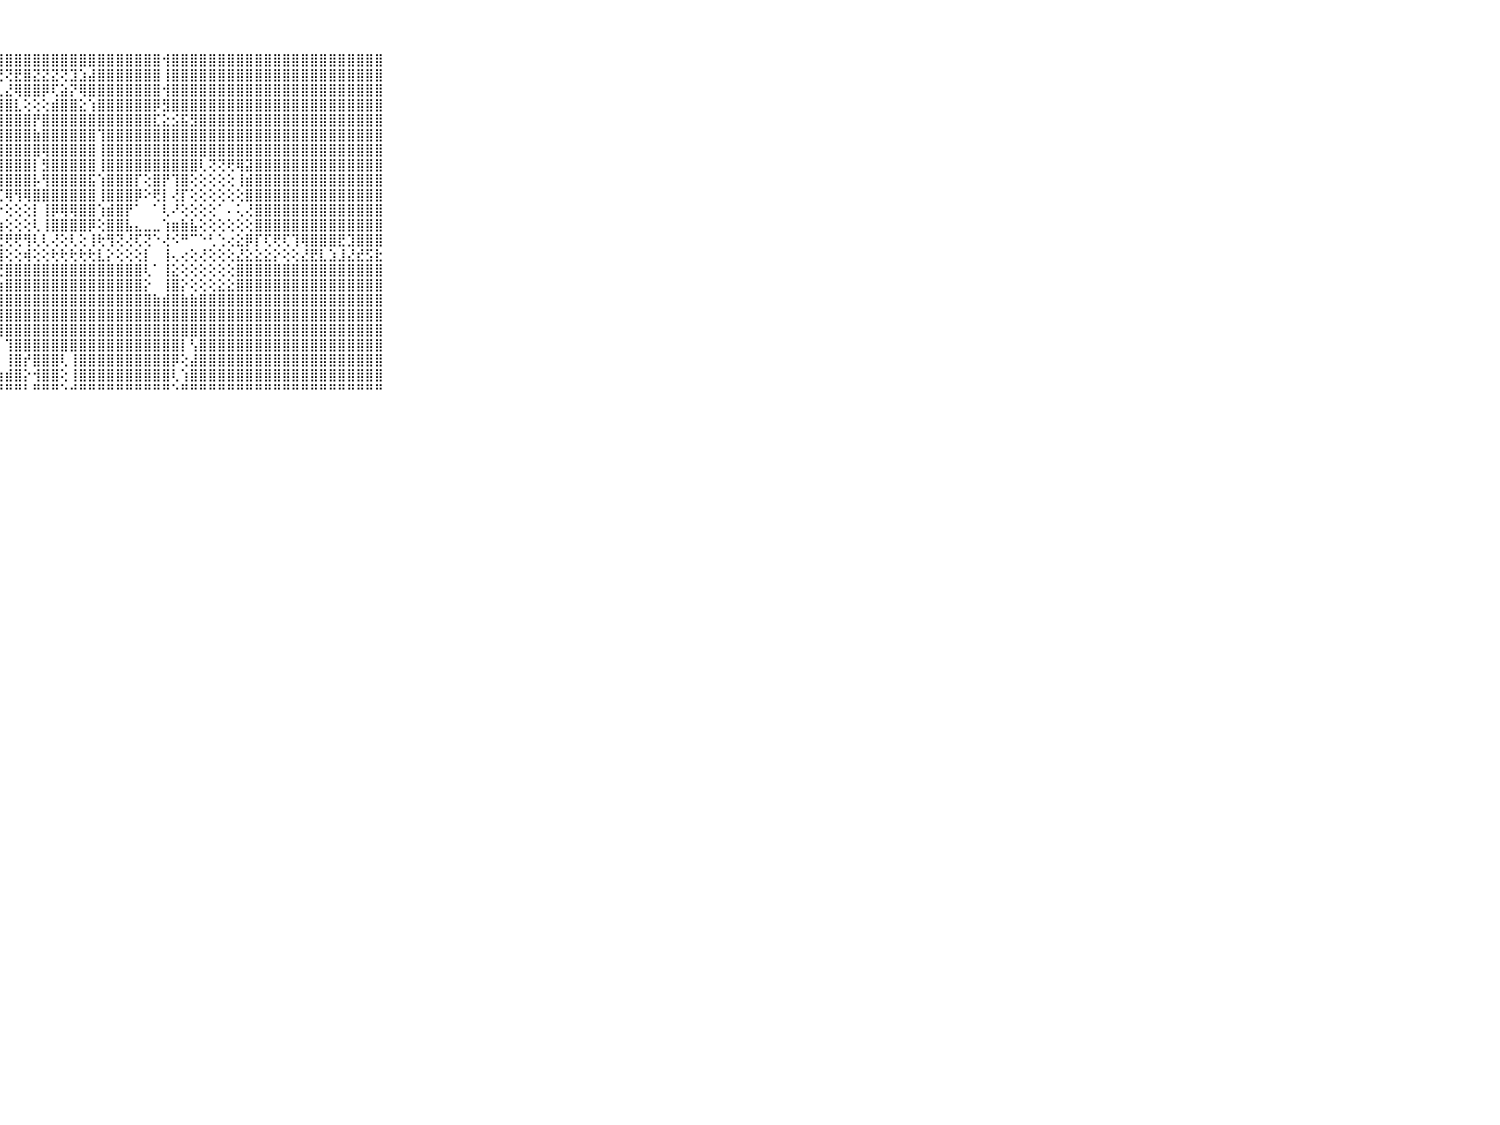

⠀⠀⠀⠀⠀⠀⠀⠀⠀⠀⠀⢕⢸⣿⣿⣿⣿⣿⣿⣿⣿⣿⣿⣿⣿⣿⣿⣿⣿⣿⣿⣿⣿⣿⣿⣿⣿⣿⣿⣿⣿⣿⣿⣿⣿⢺⣿⣿⣿⣿⣿⣿⣿⣿⣿⣿⣿⣿⣿⣿⣿⣿⣿⣿⣿⣿⣿⣿⣿⠀⠀⠀⠀⠀⠀⠀⠀⠀⠀⠀⠀
⠀⠀⠀⠀⠀⠀⠀⠀⠀⠀⠀⠕⢕⣿⣿⣿⣿⣿⡟⢟⢟⢟⢟⢟⢟⣿⣏⣝⢝⣟⣿⣝⣝⣝⢝⣹⣱⣼⣿⣿⣿⣿⣿⣿⣿⢸⣿⣿⣿⣿⣿⣿⣿⣿⣿⣿⣿⣿⣿⣿⣿⣿⣿⣿⣿⣿⣿⣿⣿⠀⠀⠀⠀⠀⠀⠀⠀⠀⠀⠀⠀
⠀⠀⠀⠀⠀⠀⠀⠀⠀⠀⠀⠄⢕⢾⣿⣿⣿⣿⣇⣺⡟⢇⡞⣿⣿⣿⡿⣇⣜⢿⣿⣿⡿⢏⣵⡝⢿⣿⣿⣿⣿⣿⣿⣿⣿⢺⣿⣿⣿⣿⣿⣿⣿⣿⣿⣿⣿⣿⣿⣿⣿⣿⣿⣿⣿⣿⣿⣿⣿⠀⠀⠀⠀⠀⠀⠀⠀⠀⠀⠀⠀
⠀⠀⠀⠀⠀⠀⠀⠀⠀⠀⠀⠀⢕⣿⣿⣿⣿⣿⡏⢝⢱⣾⣷⢜⢝⢝⡱⣾⣿⣇⢕⢕⢕⣾⣿⣿⣕⢱⣿⣿⣿⣿⣿⣿⡿⣻⣿⣿⣿⣿⣿⣿⣿⣿⣿⣿⣿⣿⣿⣿⣿⣿⣿⣿⣿⣿⣿⣿⣿⠀⠀⠀⠀⠀⠀⠀⠀⠀⠀⠀⠀
⠀⠀⠀⠀⠀⠀⠀⠀⠀⠀⠀⢕⢸⢿⣿⣿⣿⣿⣧⣵⣿⣿⣿⣿⣗⣷⣿⣿⣿⣿⣿⡟⣿⣿⣿⣿⣿⣿⣿⣿⣿⣿⣿⣿⣏⣕⣪⣯⣻⣿⣿⣿⣿⣿⣿⣿⣿⣿⣿⣿⣿⣿⣿⣿⣿⣿⣿⣿⣿⠀⠀⠀⠀⠀⠀⠀⠀⠀⠀⠀⠀
⠀⠀⠀⠀⠀⠀⠀⠀⠀⠀⠀⢕⢕⢹⣿⣿⣿⣿⡏⢸⣿⣿⣿⣿⣿⣧⣿⣿⣿⣿⣿⣷⣿⣿⣿⣿⣿⣿⢹⣿⣿⣿⣿⣿⣿⣿⣿⣿⣿⣿⣿⣿⣿⣿⣿⣿⣿⣿⣿⣿⣿⣿⣿⣿⣿⣿⣿⣿⣿⠀⠀⠀⠀⠀⠀⠀⠀⠀⠀⠀⠀
⠀⠀⠀⠀⠀⠀⠀⠀⠀⠀⠀⢕⢕⢸⣿⣿⣿⣿⡇⢸⣿⣿⣿⣿⣿⣿⣿⣿⣿⣿⣿⣿⢿⣿⣿⣿⣿⣿⢸⣿⣿⣿⣿⣿⣿⣿⣿⣿⣿⣿⣿⣿⣿⣿⣿⣿⣿⣿⣿⣿⣿⣿⣿⣿⣿⣿⣿⣿⣿⠀⠀⠀⠀⠀⠀⠀⠀⠀⠀⠀⠀
⠀⠀⠀⠀⠀⠀⠀⠀⠀⠀⠀⢕⢕⢸⣿⣿⣿⣿⡇⢱⣿⣿⣿⣿⣿⣿⣿⣿⣿⣿⣿⡇⣻⣿⣿⣿⣿⣿⢸⣿⣿⣿⣿⣿⣿⣿⣿⣿⣿⢇⢝⢝⢟⢿⣽⣿⣿⣿⣿⣿⣿⣿⣿⣿⣿⣿⣿⣿⣿⠀⠀⠀⠀⠀⠀⠀⠀⠀⠀⠀⠀
⠀⠀⠀⠀⠀⠀⠀⠀⠀⠀⠀⣵⣕⢸⣿⣿⣿⣿⡇⢕⣿⡟⠛⢝⢿⢏⣾⣿⣿⣿⣿⡧⢻⣿⣿⣿⣿⣯⢱⣿⣿⣿⡏⢕⣿⡟⢹⣿⢕⢕⢕⢕⢕⢸⣾⣿⣿⣿⣿⣿⣿⣿⣿⣿⣿⣿⣿⣿⣿⠀⠀⠀⠀⠀⠀⠀⠀⠀⠀⠀⠀
⠀⠀⠀⠀⠀⠀⠀⠀⠀⠀⠀⢝⢟⢿⣿⣿⣿⣿⣇⣱⣿⡇⠀⠀⠀⠑⠹⢏⢿⢻⢿⣿⣿⣿⣿⣿⣿⣿⢸⣿⣿⣿⡿⠕⢟⡇⢜⡏⢕⢕⢕⢕⢕⢕⣿⣿⣿⣿⣿⣿⣿⣿⣿⣿⣿⣿⣿⣿⣿⠀⠀⠀⠀⠀⠀⠀⠀⠀⠀⠀⠀
⠀⠀⠀⠀⠀⠀⠀⠀⠀⠀⠀⢕⢕⢸⣽⣿⣿⣿⡿⢟⣝⣽⢀⠀⠀⠀⠀⠔⢕⢕⢕⡇⢸⡿⢿⢿⣿⣿⢱⣾⣿⡟⠁⠀⠁⢇⠜⢕⢕⢕⢕⠁⠄⢅⢜⣿⣿⣿⣿⣿⣿⣿⣿⣿⣿⣿⣿⣿⣿⠀⠀⠀⠀⠀⠀⠀⠀⠀⠀⠀⠀
⠀⠀⠀⠀⠀⠀⠀⠀⠀⠀⠀⢕⢕⢱⣿⣿⣿⡇⢕⢕⢕⢜⠇⠀⠀⠀⠀⢵⢕⢕⢕⢇⢸⣿⣿⣿⣿⡿⢕⣿⣿⣧⣄⣀⣀⢱⣶⣷⣧⢕⢕⢕⢕⢕⢕⣿⣿⣿⣿⣿⣿⣿⣿⣿⣿⣿⣿⣿⣿⠀⠀⠀⠀⠀⠀⠀⠀⠀⠀⠀⠀
⠀⠀⠀⠀⠀⠀⠀⠀⠀⠀⠀⠕⢔⢕⢝⢝⢝⢕⢕⢕⢕⢕⠀⠑⠀⠀⢀⣝⢟⢟⢻⢇⢇⢜⢕⢇⢕⢸⢗⢻⢝⢜⢏⢝⠑⢜⠪⠛⠉⠑⢃⢑⢔⣕⡿⡏⢏⢟⢏⢹⢿⣿⣿⣿⣟⣹⣿⣿⣿⠀⠀⠀⠀⠀⠀⠀⠀⠀⠀⠀⠀
⠀⠀⠀⠀⠀⠀⠀⠀⠀⠀⠀⢔⢕⢕⢕⢕⢕⢕⢕⢕⢗⢇⠀⠀⠀⠀⠀⢼⢕⢕⢾⢕⢕⢗⢗⢗⢗⢗⣇⡕⢕⢕⢕⡇⠀⢸⢄⢔⢕⢜⢕⢕⢕⣜⣕⣕⣕⡕⢕⢕⣜⣟⣇⣱⣸⣜⣞⣫⣗⠀⠀⠀⠀⠀⠀⠀⠀⠀⠀⠀⠀
⠀⠀⠀⠀⠀⠀⠀⠀⠀⠀⠀⣿⣿⣿⣿⣿⣿⣿⣿⣿⡟⢀⠀⠀⠀⠀⠀⢜⣿⣿⣿⣿⣿⣿⣿⣿⣿⣿⣿⣿⣿⣿⣿⢇⠁⢸⣕⢕⢕⢕⢕⢕⢕⣿⣿⣿⣿⣿⣿⣿⣿⣿⣿⣿⣿⣿⣿⣿⣿⠀⠀⠀⠀⠀⠀⠀⠀⠀⠀⠀⠀
⠀⠀⠀⠀⠀⠀⠀⠀⠀⠀⠀⣿⣿⣿⣿⣿⣿⣿⣿⣿⢇⢕⠀⣰⡔⢕⢀⢱⣿⣿⣿⣿⣿⣿⣿⣿⣿⣿⣿⣿⣿⣿⣿⡕⠀⢸⣿⡕⢕⢕⢕⣕⣕⣿⣿⣿⣿⣿⣿⣿⣿⣿⣿⣿⣿⣿⣿⣿⣿⠀⠀⠀⠀⠀⠀⠀⠀⠀⠀⠀⠀
⠀⠀⠀⠀⠀⠀⠀⠀⠀⠀⠀⣿⣿⣿⣿⣿⣿⣿⣿⡟⠕⠀⢰⣿⡇⢕⠐⢸⣿⣿⣿⣿⣿⣿⣿⣿⣿⣿⣿⣿⣿⣿⣿⣿⣷⣾⣿⣷⣷⣿⣿⣿⣿⣿⣿⣿⣿⣿⣿⣿⣿⣿⣿⣿⣿⣿⣿⣿⣿⠀⠀⠀⠀⠀⠀⠀⠀⠀⠀⠀⠀
⠀⠀⠀⠀⠀⠀⠀⠀⠀⠀⠀⣿⣿⣿⣿⣿⣿⣿⣿⡇⠁⢰⣿⣿⣷⢕⠀⣾⣿⣿⣿⣿⣿⣿⣿⣿⣿⣿⣿⣿⣿⣿⣿⣿⣿⣿⣿⣿⣿⣿⣿⣿⣿⣿⣿⣿⣿⣿⣿⣿⣿⣿⣿⣿⣿⣿⣿⣿⣿⠀⠀⠀⠀⠀⠀⠀⠀⠀⠀⠀⠀
⠀⠀⠀⠀⠀⠀⠀⠀⠀⠀⠀⣿⣿⣿⣿⣿⣿⣿⣿⡁⠀⣾⣿⣿⣿⡕⠀⢻⣿⣿⣿⣿⣿⣿⣿⣿⣿⣿⣿⣿⣿⣿⣿⣿⣿⣿⣿⣿⣿⣿⣿⣿⣿⣿⣿⣿⣿⣿⣿⣿⣿⣿⣿⣿⣿⣿⣿⣿⣿⠀⠀⠀⠀⠀⠀⠀⠀⠀⠀⠀⠀
⠀⠀⠀⠀⠀⠀⠀⠀⠀⠀⠀⣿⣿⣿⣿⣿⣿⣿⣿⡇⢀⣿⣿⣿⣿⣿⢀⠀⢹⣿⣿⣿⣿⣿⣿⣿⣿⣿⣿⣿⣿⣿⣿⣿⣿⣿⣿⡇⢣⣿⣿⣿⣿⣿⣿⣿⣿⣿⣿⣿⣿⣿⣿⣿⣿⣿⣿⣿⣿⠀⠀⠀⠀⠀⠀⠀⠀⠀⠀⠀⠀
⠀⠀⠀⠀⠀⠀⠀⠀⠀⠀⠀⣿⣿⣿⣿⣿⣿⣿⣿⣇⣸⣿⣿⣿⣿⣿⣇⠀⢸⣿⡞⣿⣿⣿⢇⢸⣿⣿⣿⣿⣿⣿⣿⣿⣿⣿⡿⢕⣼⣿⣿⣿⣿⣿⣿⣿⣿⣿⣿⣿⣿⣿⣿⣿⣿⣿⣿⣿⣿⠀⠀⠀⠀⠀⠀⠀⠀⠀⠀⠀⠀
⠀⠀⠀⠀⠀⠀⠀⠀⠀⠀⠀⣿⣿⣿⣿⣿⣿⣿⡿⣿⣿⣿⣿⣿⣿⣿⣿⣷⣾⣿⡕⢺⣿⣿⢕⢸⣿⣿⣿⣿⣿⣿⣿⣿⣿⣿⢇⢱⣿⣿⣿⣿⣿⣿⣿⣿⣿⣿⣿⣿⣿⣿⣿⣿⣿⣿⣿⣿⣿⠀⠀⠀⠀⠀⠀⠀⠀⠀⠀⠀⠀
⠀⠀⠀⠀⠀⠀⠀⠀⠀⠀⠀⠛⠛⠛⠛⠛⠛⠛⠃⠙⠛⠛⠛⠛⠛⠛⠛⠛⠛⠛⠃⠛⠛⠛⠑⠚⠛⠛⠛⠛⠛⠛⠛⠛⠛⠛⠑⠛⠛⠛⠛⠛⠛⠛⠛⠛⠛⠛⠛⠛⠛⠛⠛⠛⠛⠛⠛⠛⠛⠀⠀⠀⠀⠀⠀⠀⠀⠀⠀⠀⠀